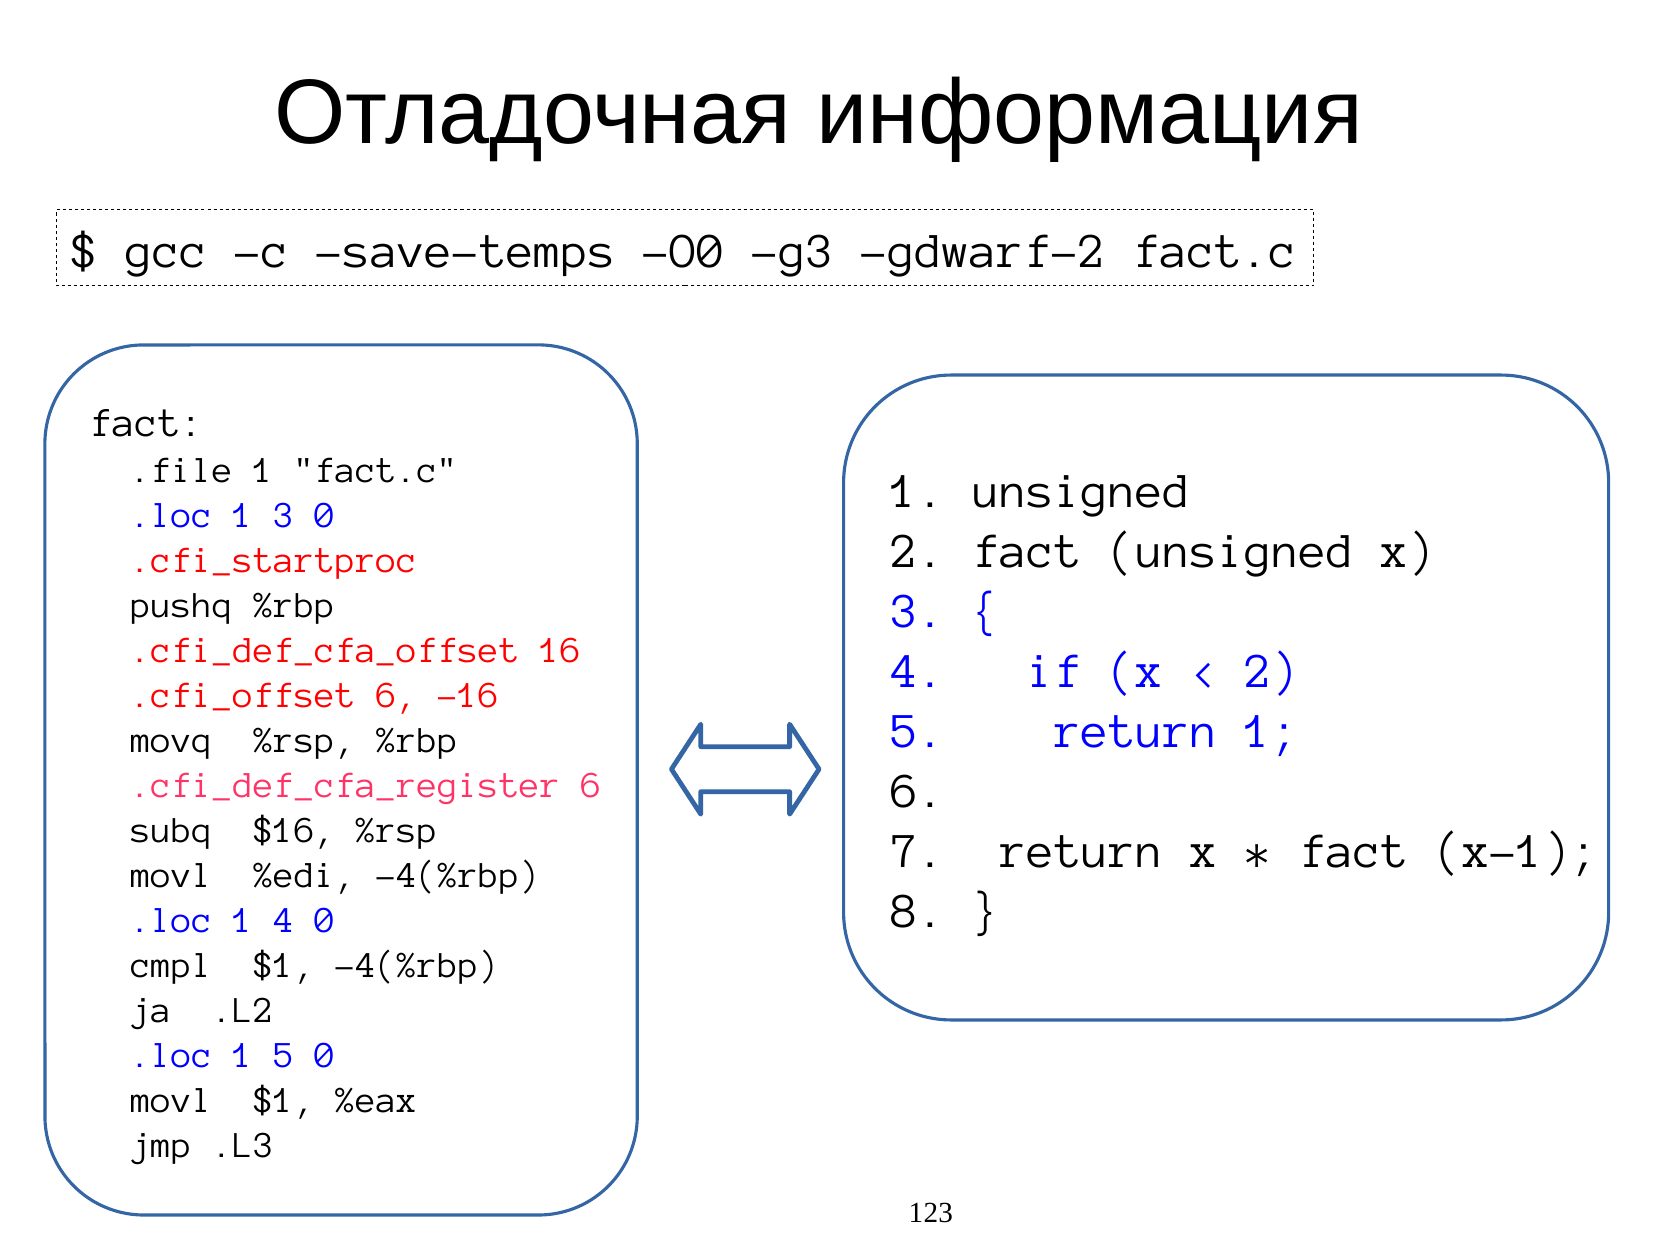

Отладочная информация
$ gcc -c -save-temps -O0 -g3 -gdwarf-2 fact.c
fact:
  .file 1 "fact.c"
  .loc 1 3 0
  .cfi_startproc
  pushq %rbp
  .cfi_def_cfa_offset 16
  .cfi_offset 6, -16
  movq  %rsp, %rbp
  .cfi_def_cfa_register 6
  subq  $16, %rsp
  movl  %edi, -4(%rbp)
  .loc 1 4 0
  cmpl  $1, -4(%rbp)
  ja  .L2
  .loc 1 5 0
  movl  $1, %eax
  jmp .L3
1. unsigned
2. fact (unsigned x)
3. {
4.   if (x < 2)
5.    return 1;
6.
7.  return x * fact (x-1);
8. }

123